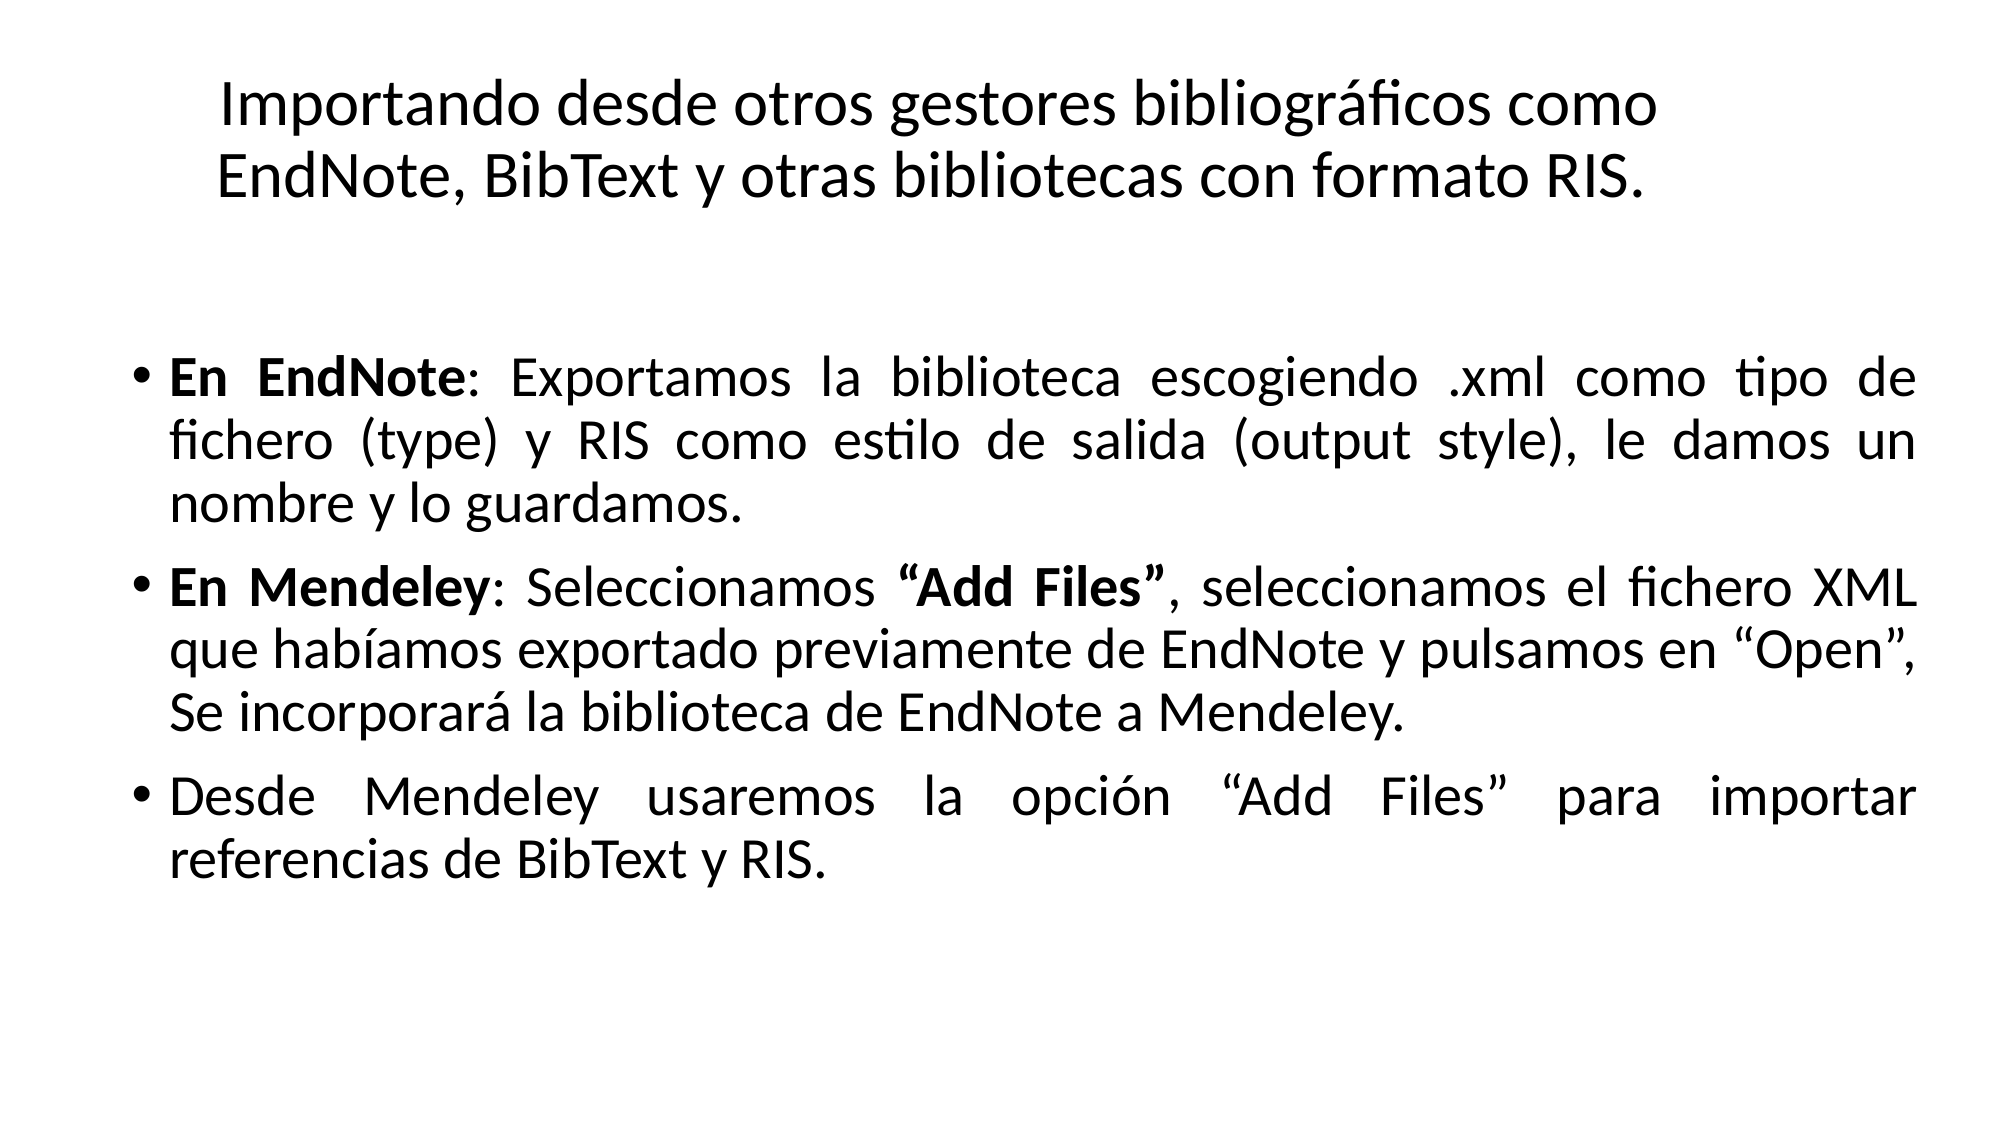

# Importando desde otros gestores bibliográficos como EndNote, BibText y otras bibliotecas con formato RIS.

En EndNote: Exportamos la biblioteca escogiendo .xml como tipo de fichero (type) y RIS como estilo de salida (output style), le damos un nombre y lo guardamos.
En Mendeley: Seleccionamos “Add Files”, seleccionamos el fichero XML que habíamos exportado previamente de EndNote y pulsamos en “Open”, Se incorporará la biblioteca de EndNote a Mendeley.
Desde Mendeley usaremos la opción “Add Files” para importar referencias de BibText y RIS.